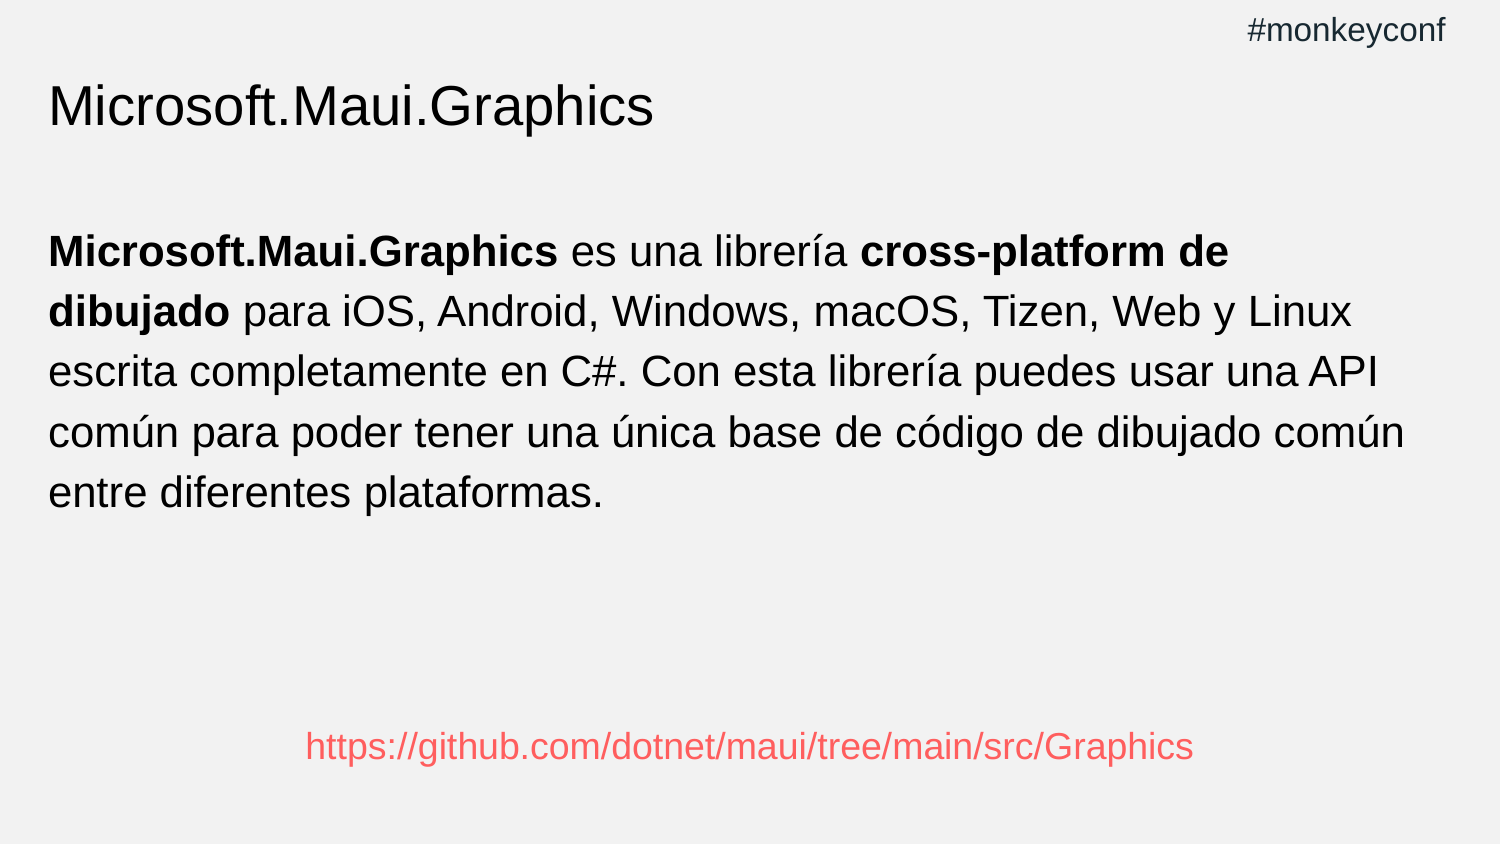

#monkeyconf
# Microsoft.Maui.Graphics
Microsoft.Maui.Graphics es una librería cross-platform de dibujado para iOS, Android, Windows, macOS, Tizen, Web y Linux escrita completamente en C#. Con esta librería puedes usar una API común para poder tener una única base de código de dibujado común entre diferentes plataformas.
https://github.com/dotnet/maui/tree/main/src/Graphics